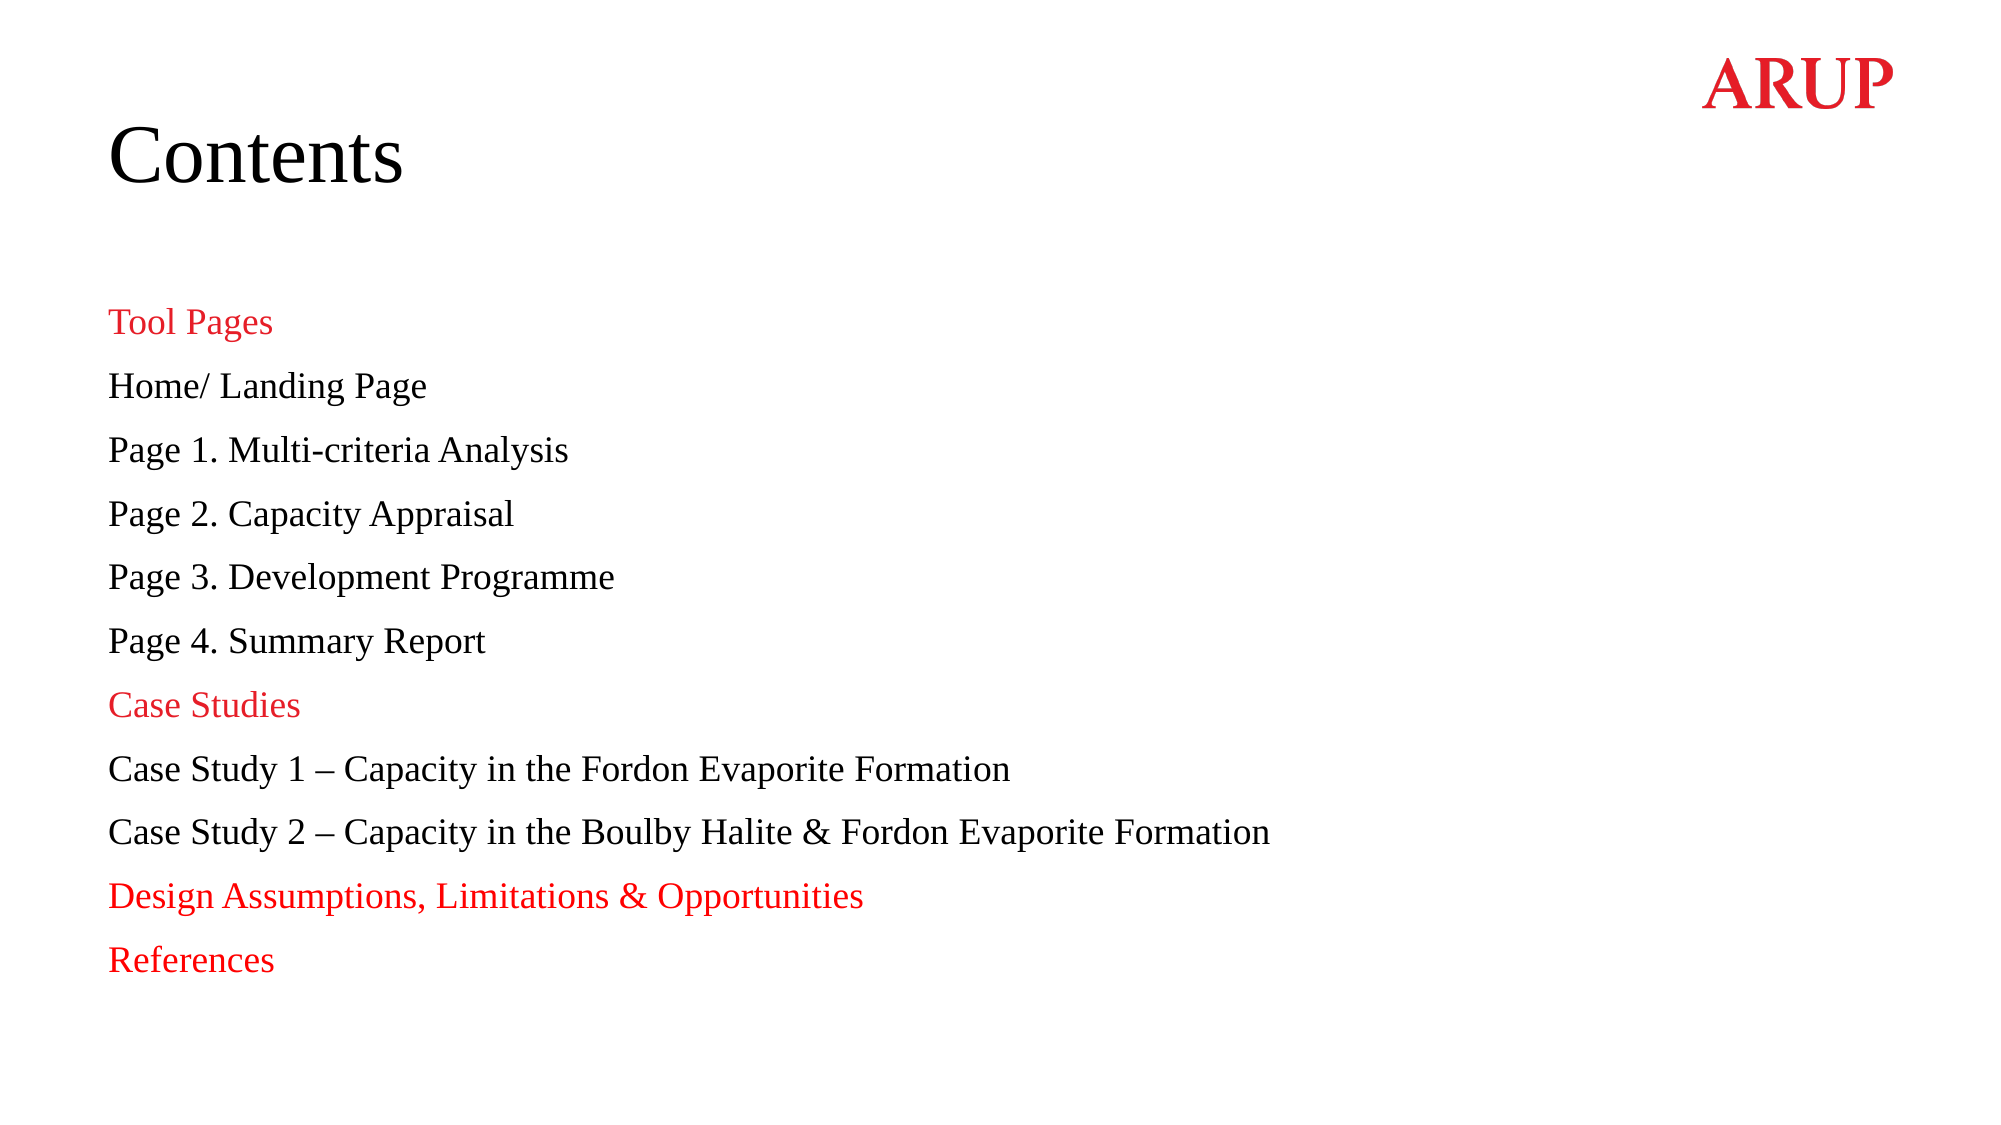

# Contents

Tool Pages
Home/ Landing Page
Page 1. Multi-criteria Analysis
Page 2. Capacity Appraisal
Page 3. Development Programme
Page 4. Summary Report
Case Studies
Case Study 1 – Capacity in the Fordon Evaporite Formation
Case Study 2 – Capacity in the Boulby Halite & Fordon Evaporite Formation
Design Assumptions, Limitations & Opportunities
References